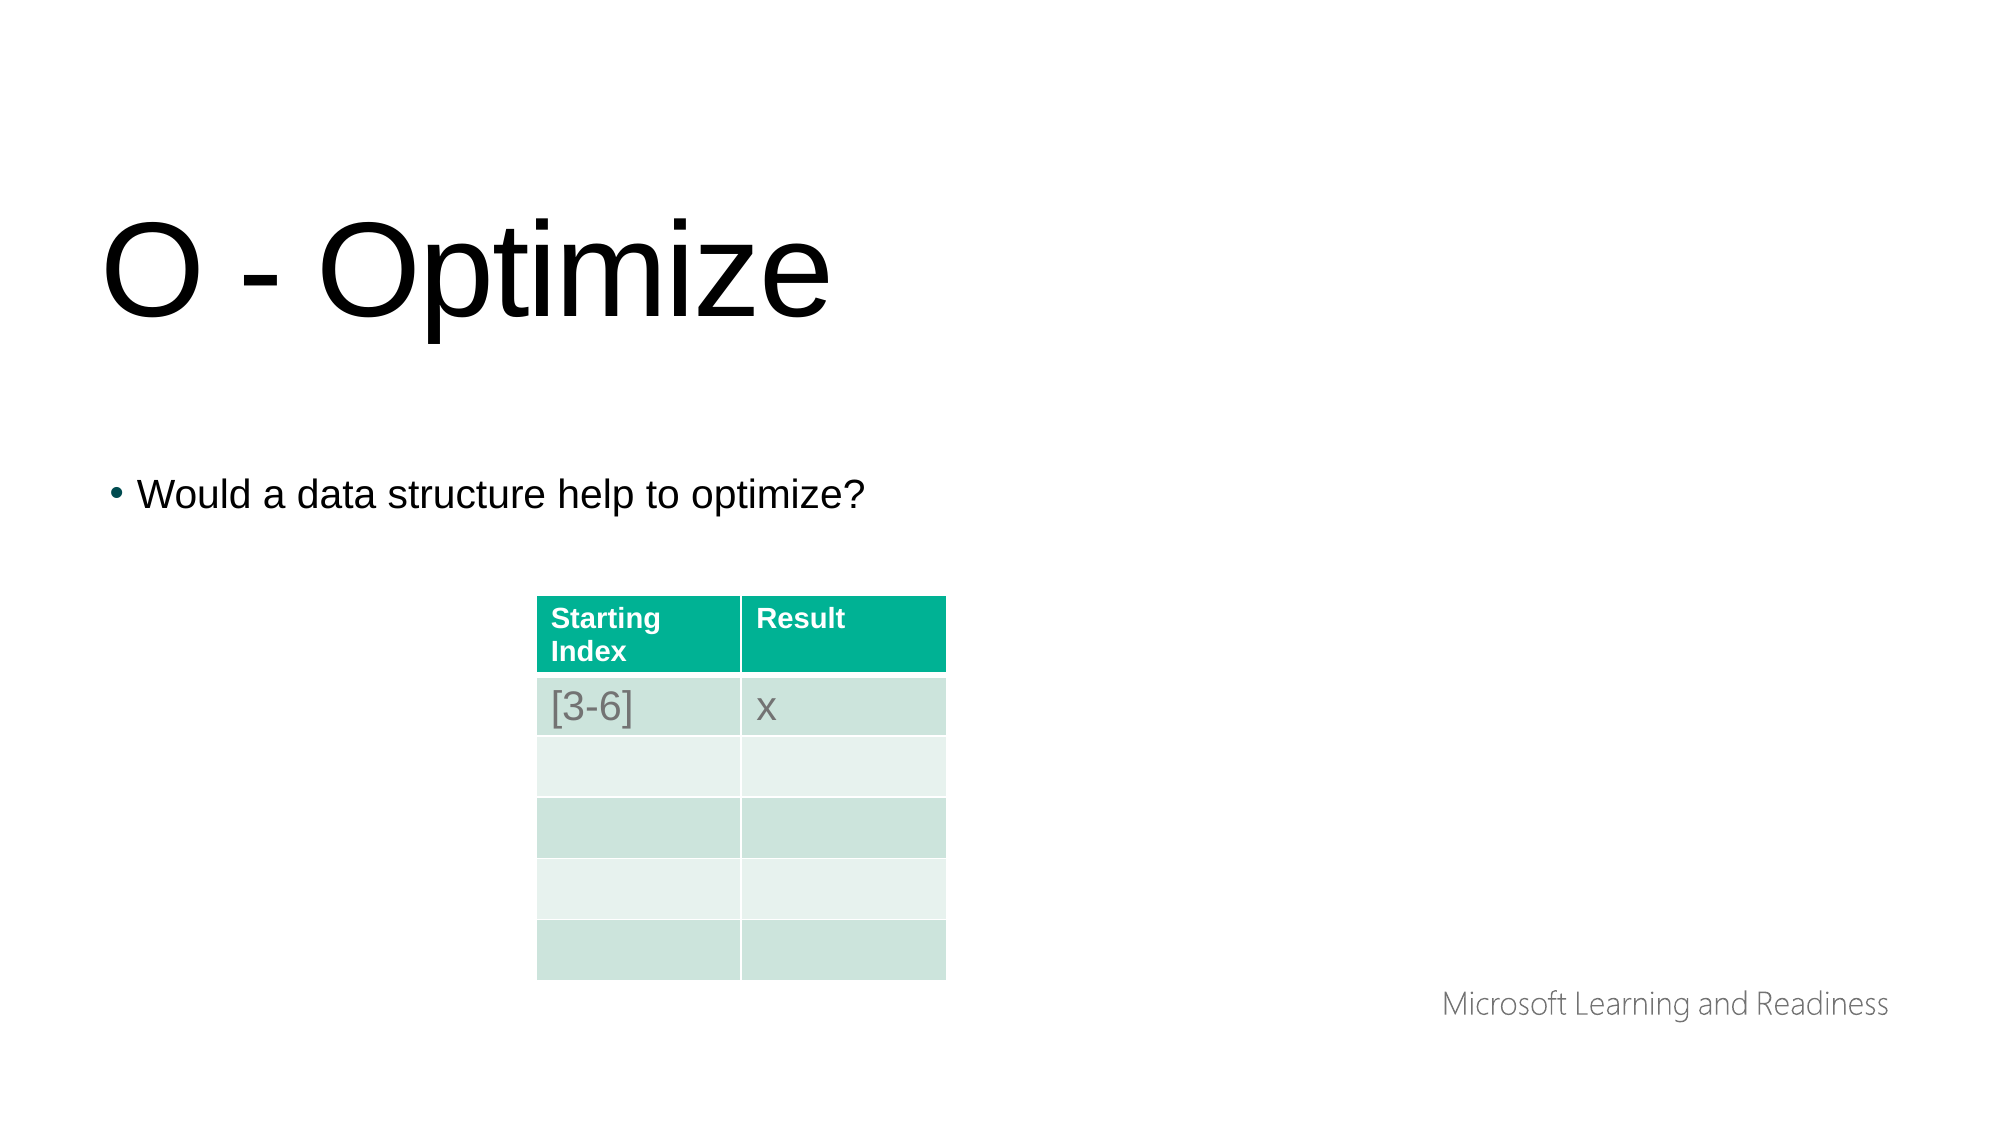

O - Optimize
Would a data structure help to optimize?

| Starting Index | Result |
| --- | --- |
| [3-6] | x |
|  |  |
|  |  |
|  |  |
|  |  |